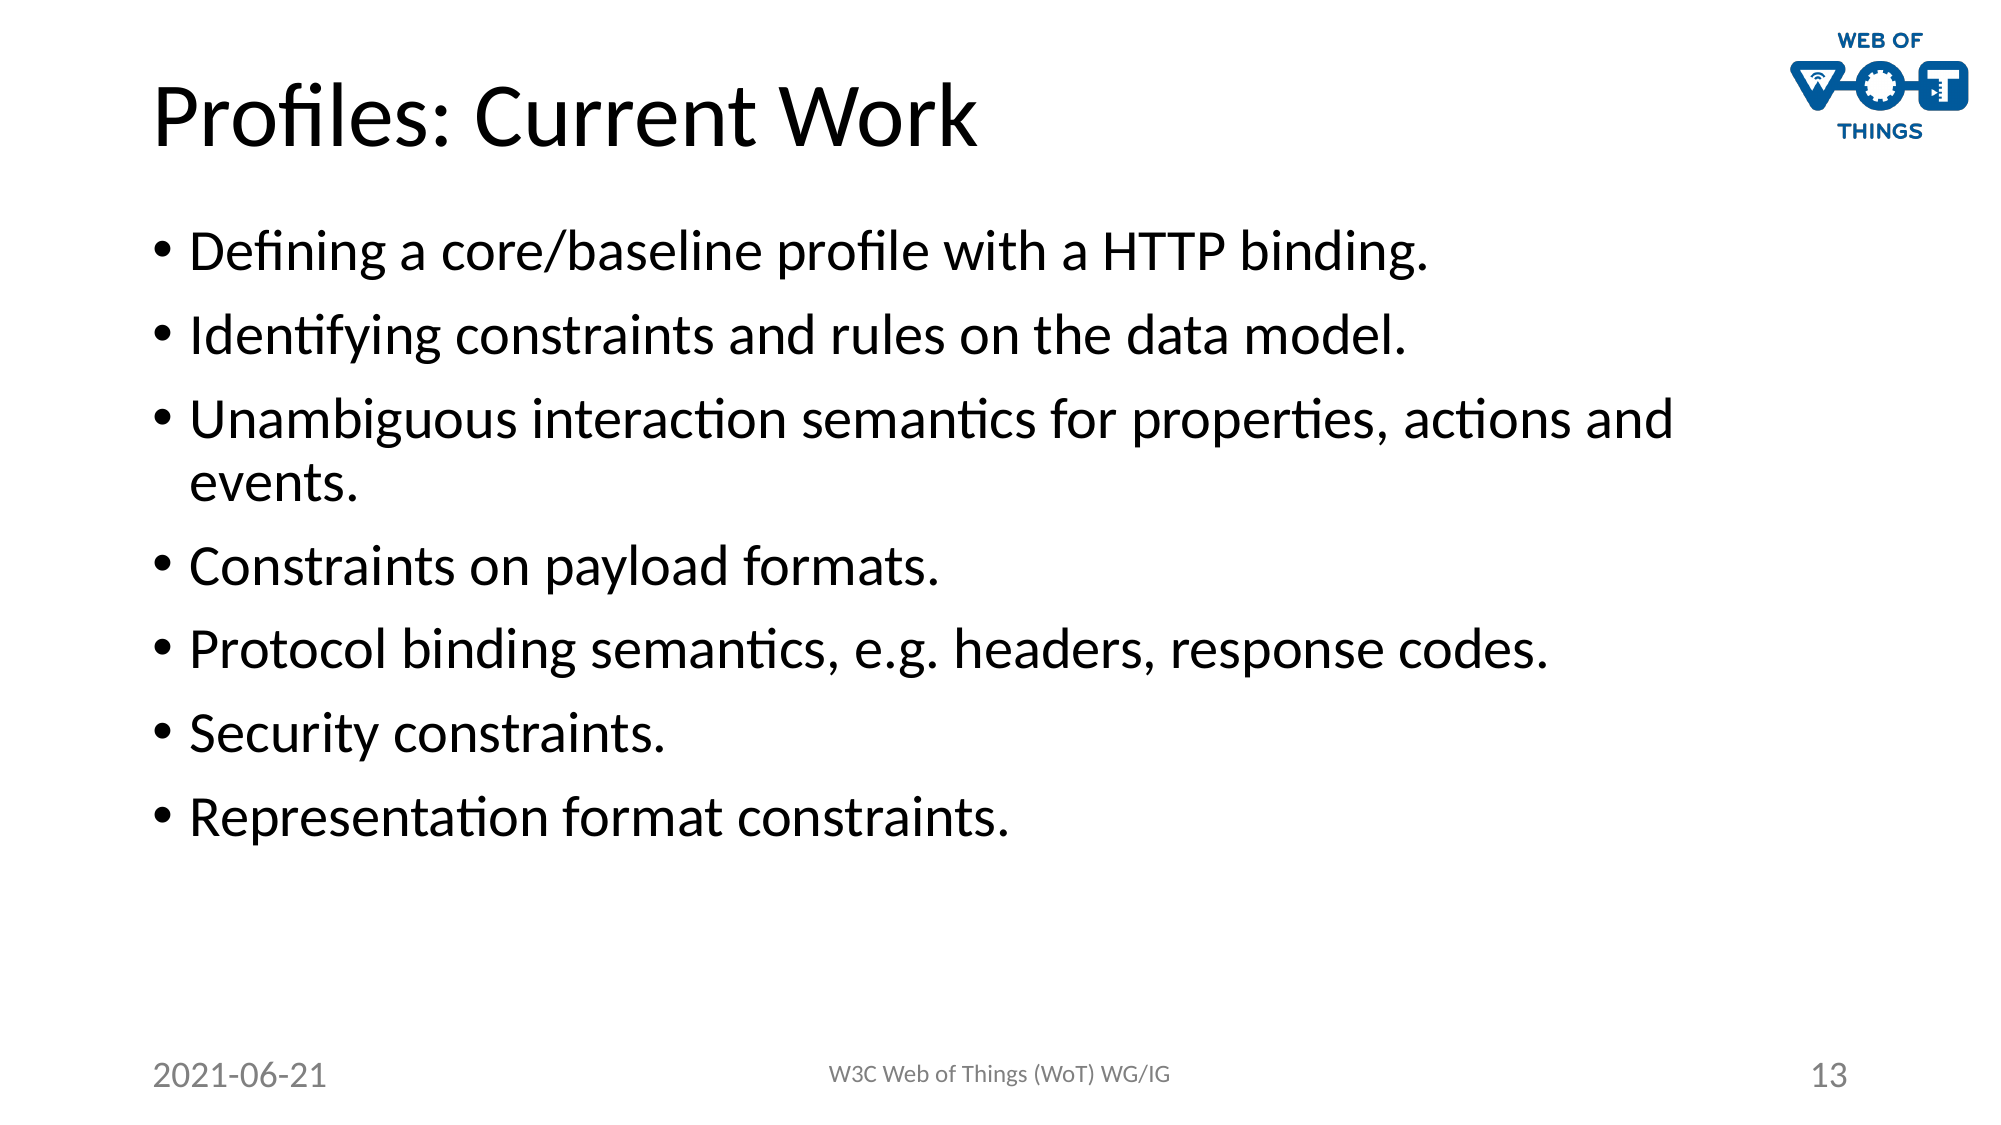

# Profiles: Current Work
Defining a core/baseline profile with a HTTP binding.
Identifying constraints and rules on the data model.
Unambiguous interaction semantics for properties, actions and events.
Constraints on payload formats.
Protocol binding semantics, e.g. headers, response codes.
Security constraints.
Representation format constraints.

2021-06-21
W3C Web of Things (WoT) WG/IG
13